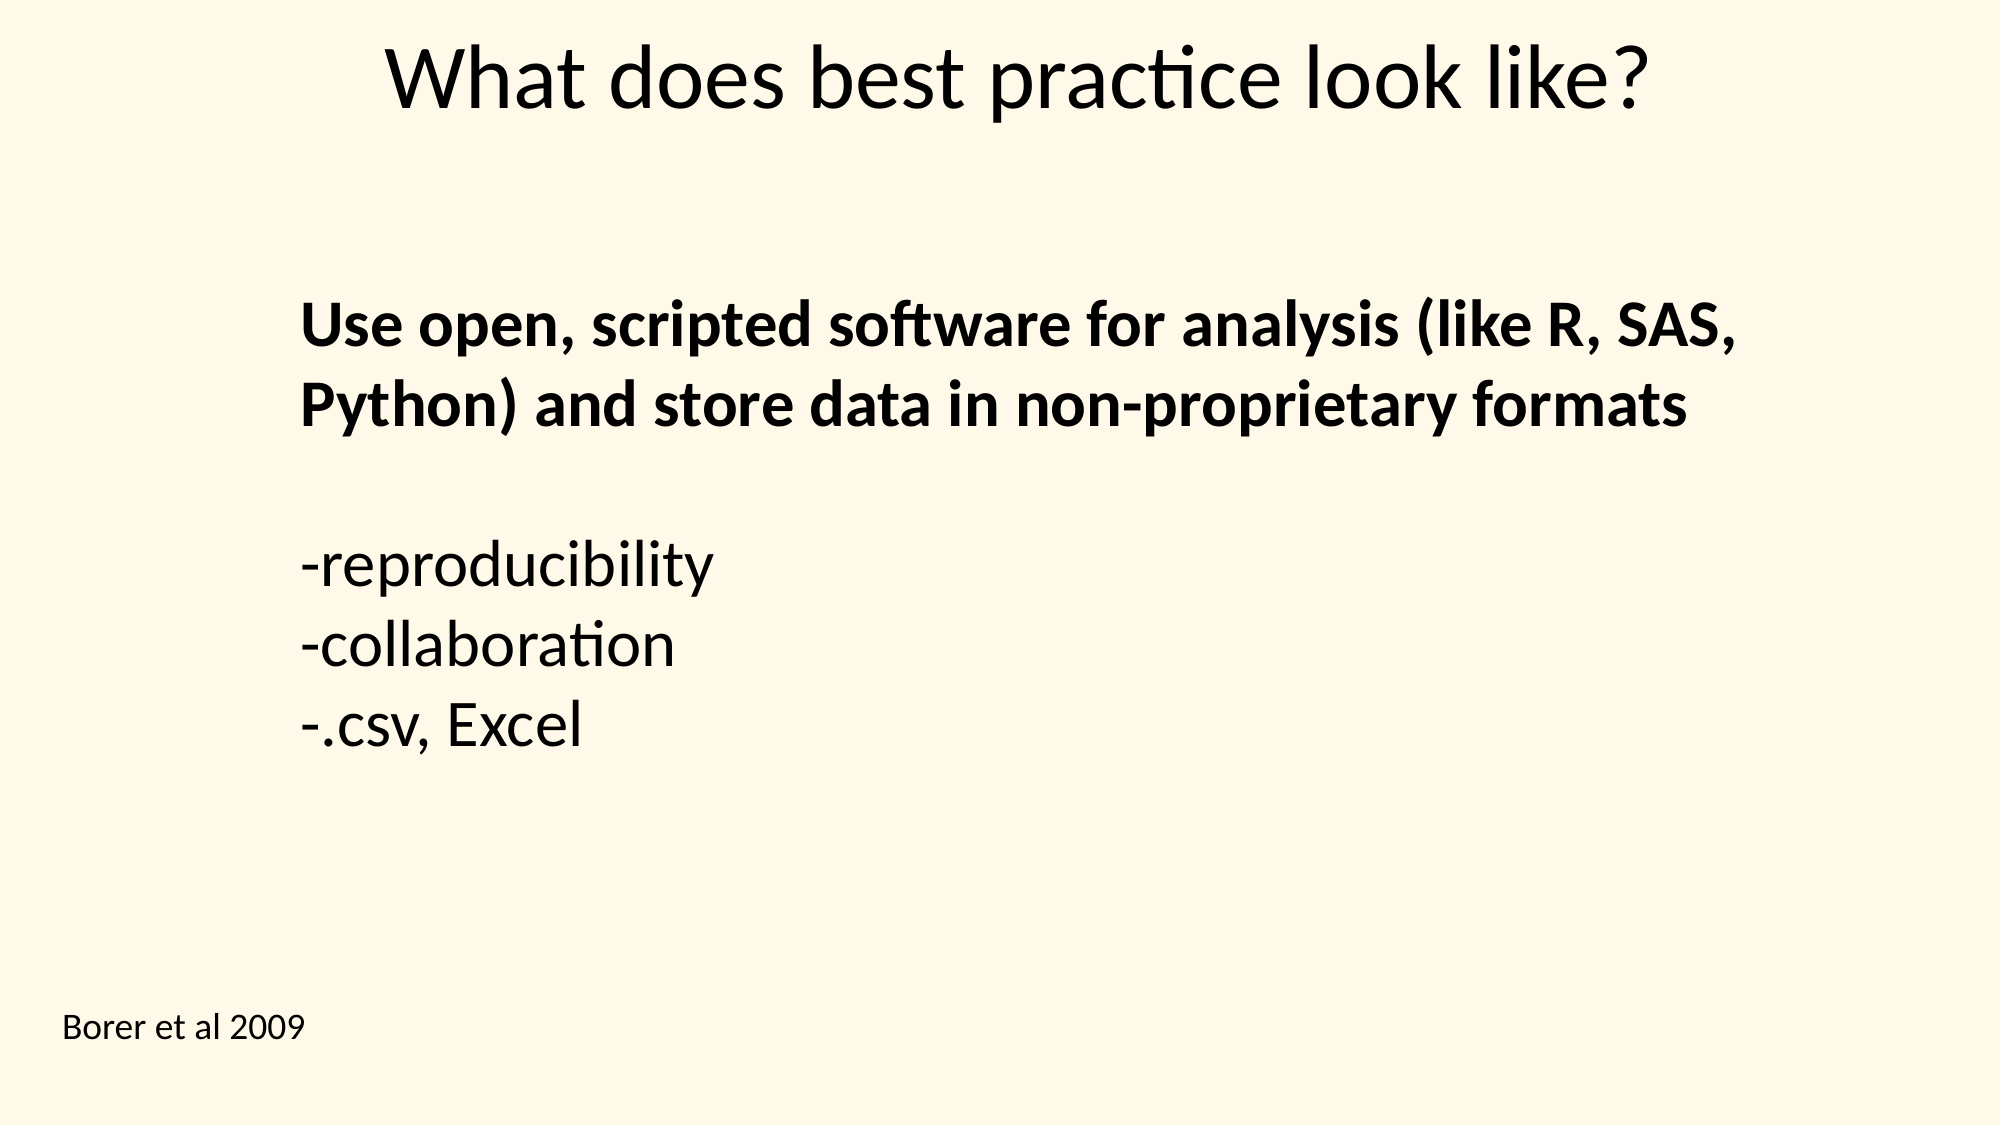

What does best practice look like?
Use open, scripted software for analysis (like R, SAS, Python) and store data in non-proprietary formats

-reproducibility
-collaboration
-.csv, Excel

Borer et al 2009